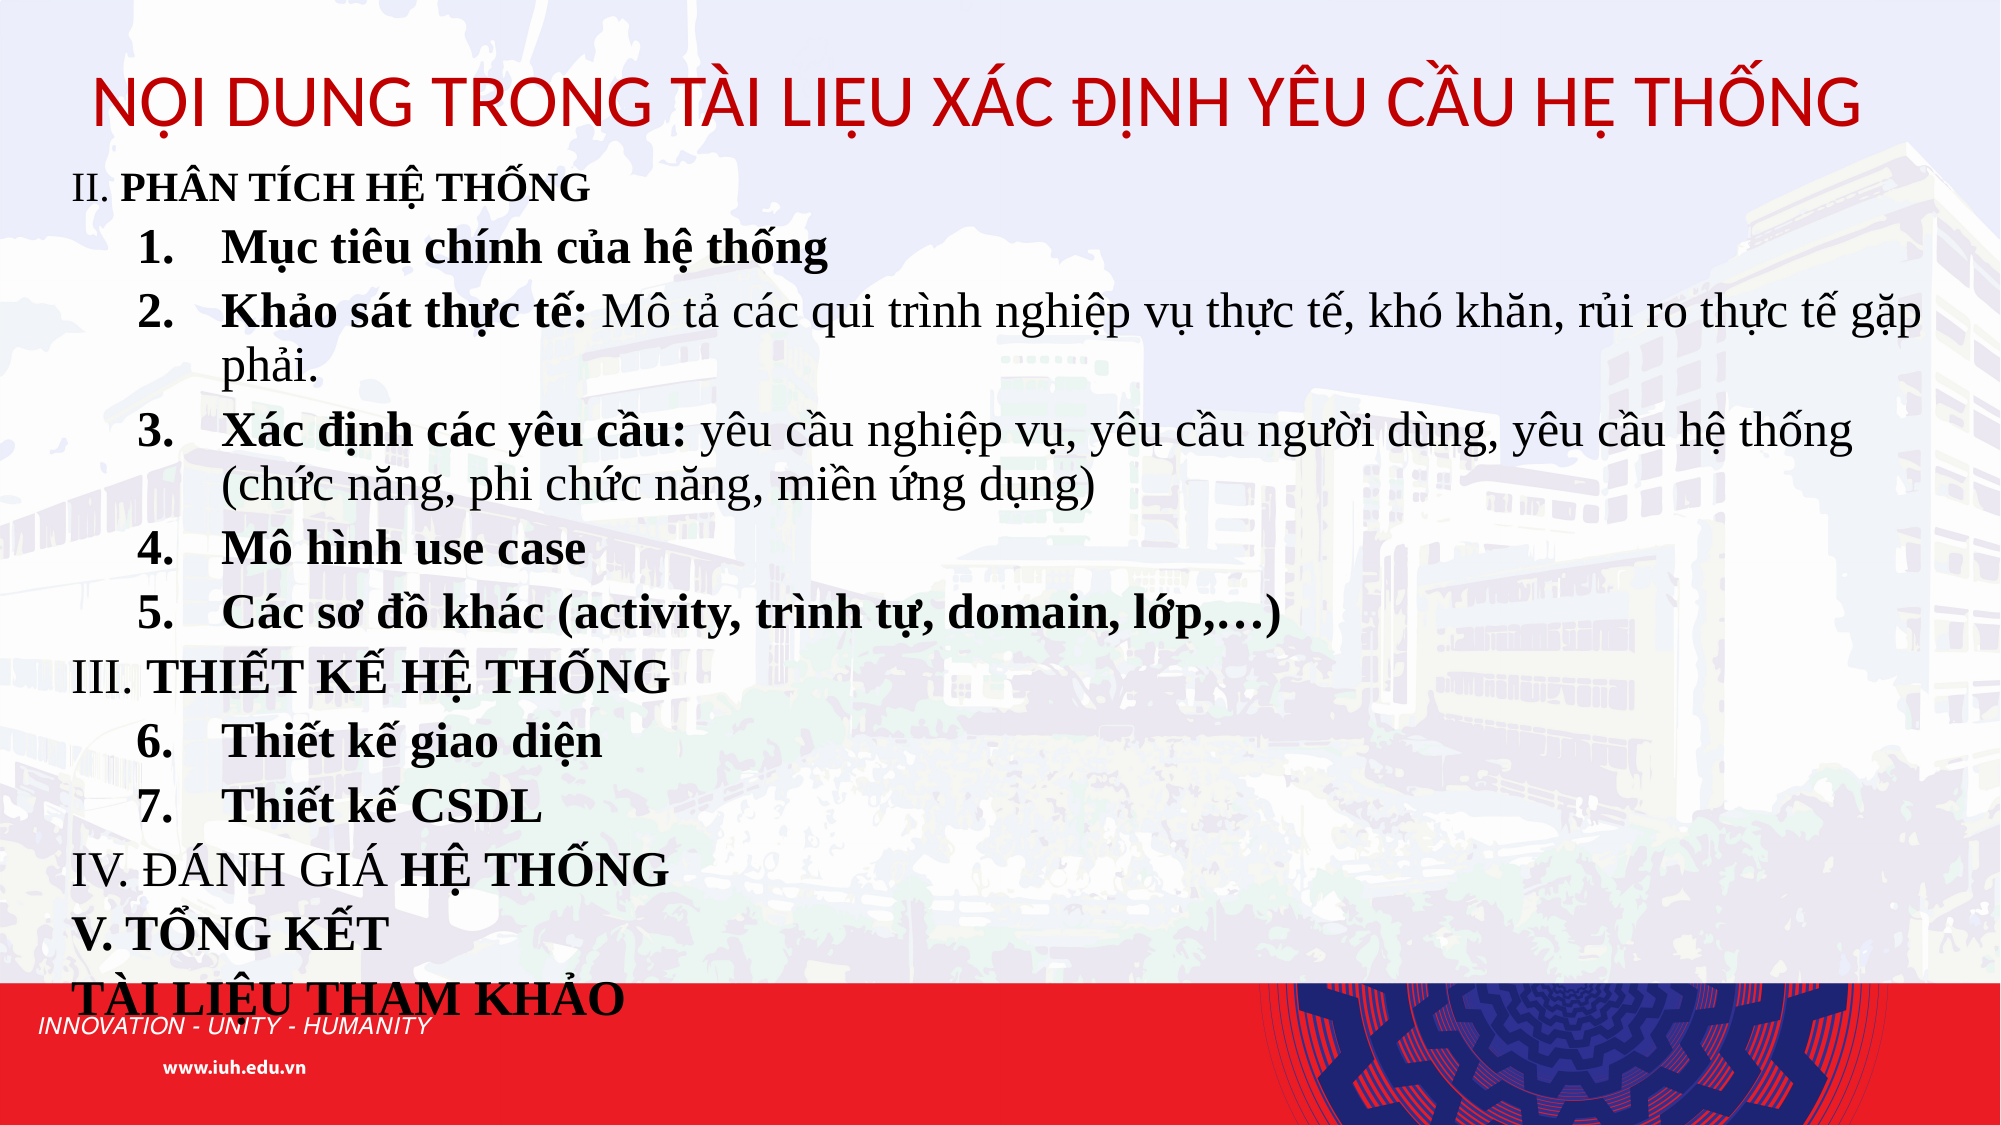

NỘI DUNG TRONG TÀI LIỆU XÁC ĐỊNH YÊU CẦU HỆ THỐNG
II. PHÂN TÍCH HỆ THỐNG
Mục tiêu chính của hệ thống
Khảo sát thực tế: Mô tả các qui trình nghiệp vụ thực tế, khó khăn, rủi ro thực tế gặp phải.
Xác định các yêu cầu: yêu cầu nghiệp vụ, yêu cầu người dùng, yêu cầu hệ thống (chức năng, phi chức năng, miền ứng dụng)
Mô hình use case
Các sơ đồ khác (activity, trình tự, domain, lớp,…)
III. THIẾT KẾ HỆ THỐNG
Thiết kế giao diện
Thiết kế CSDL
IV. ĐÁNH GIÁ HỆ THỐNG
V. TỔNG KẾT
TÀI LIỆU THAM KHẢO